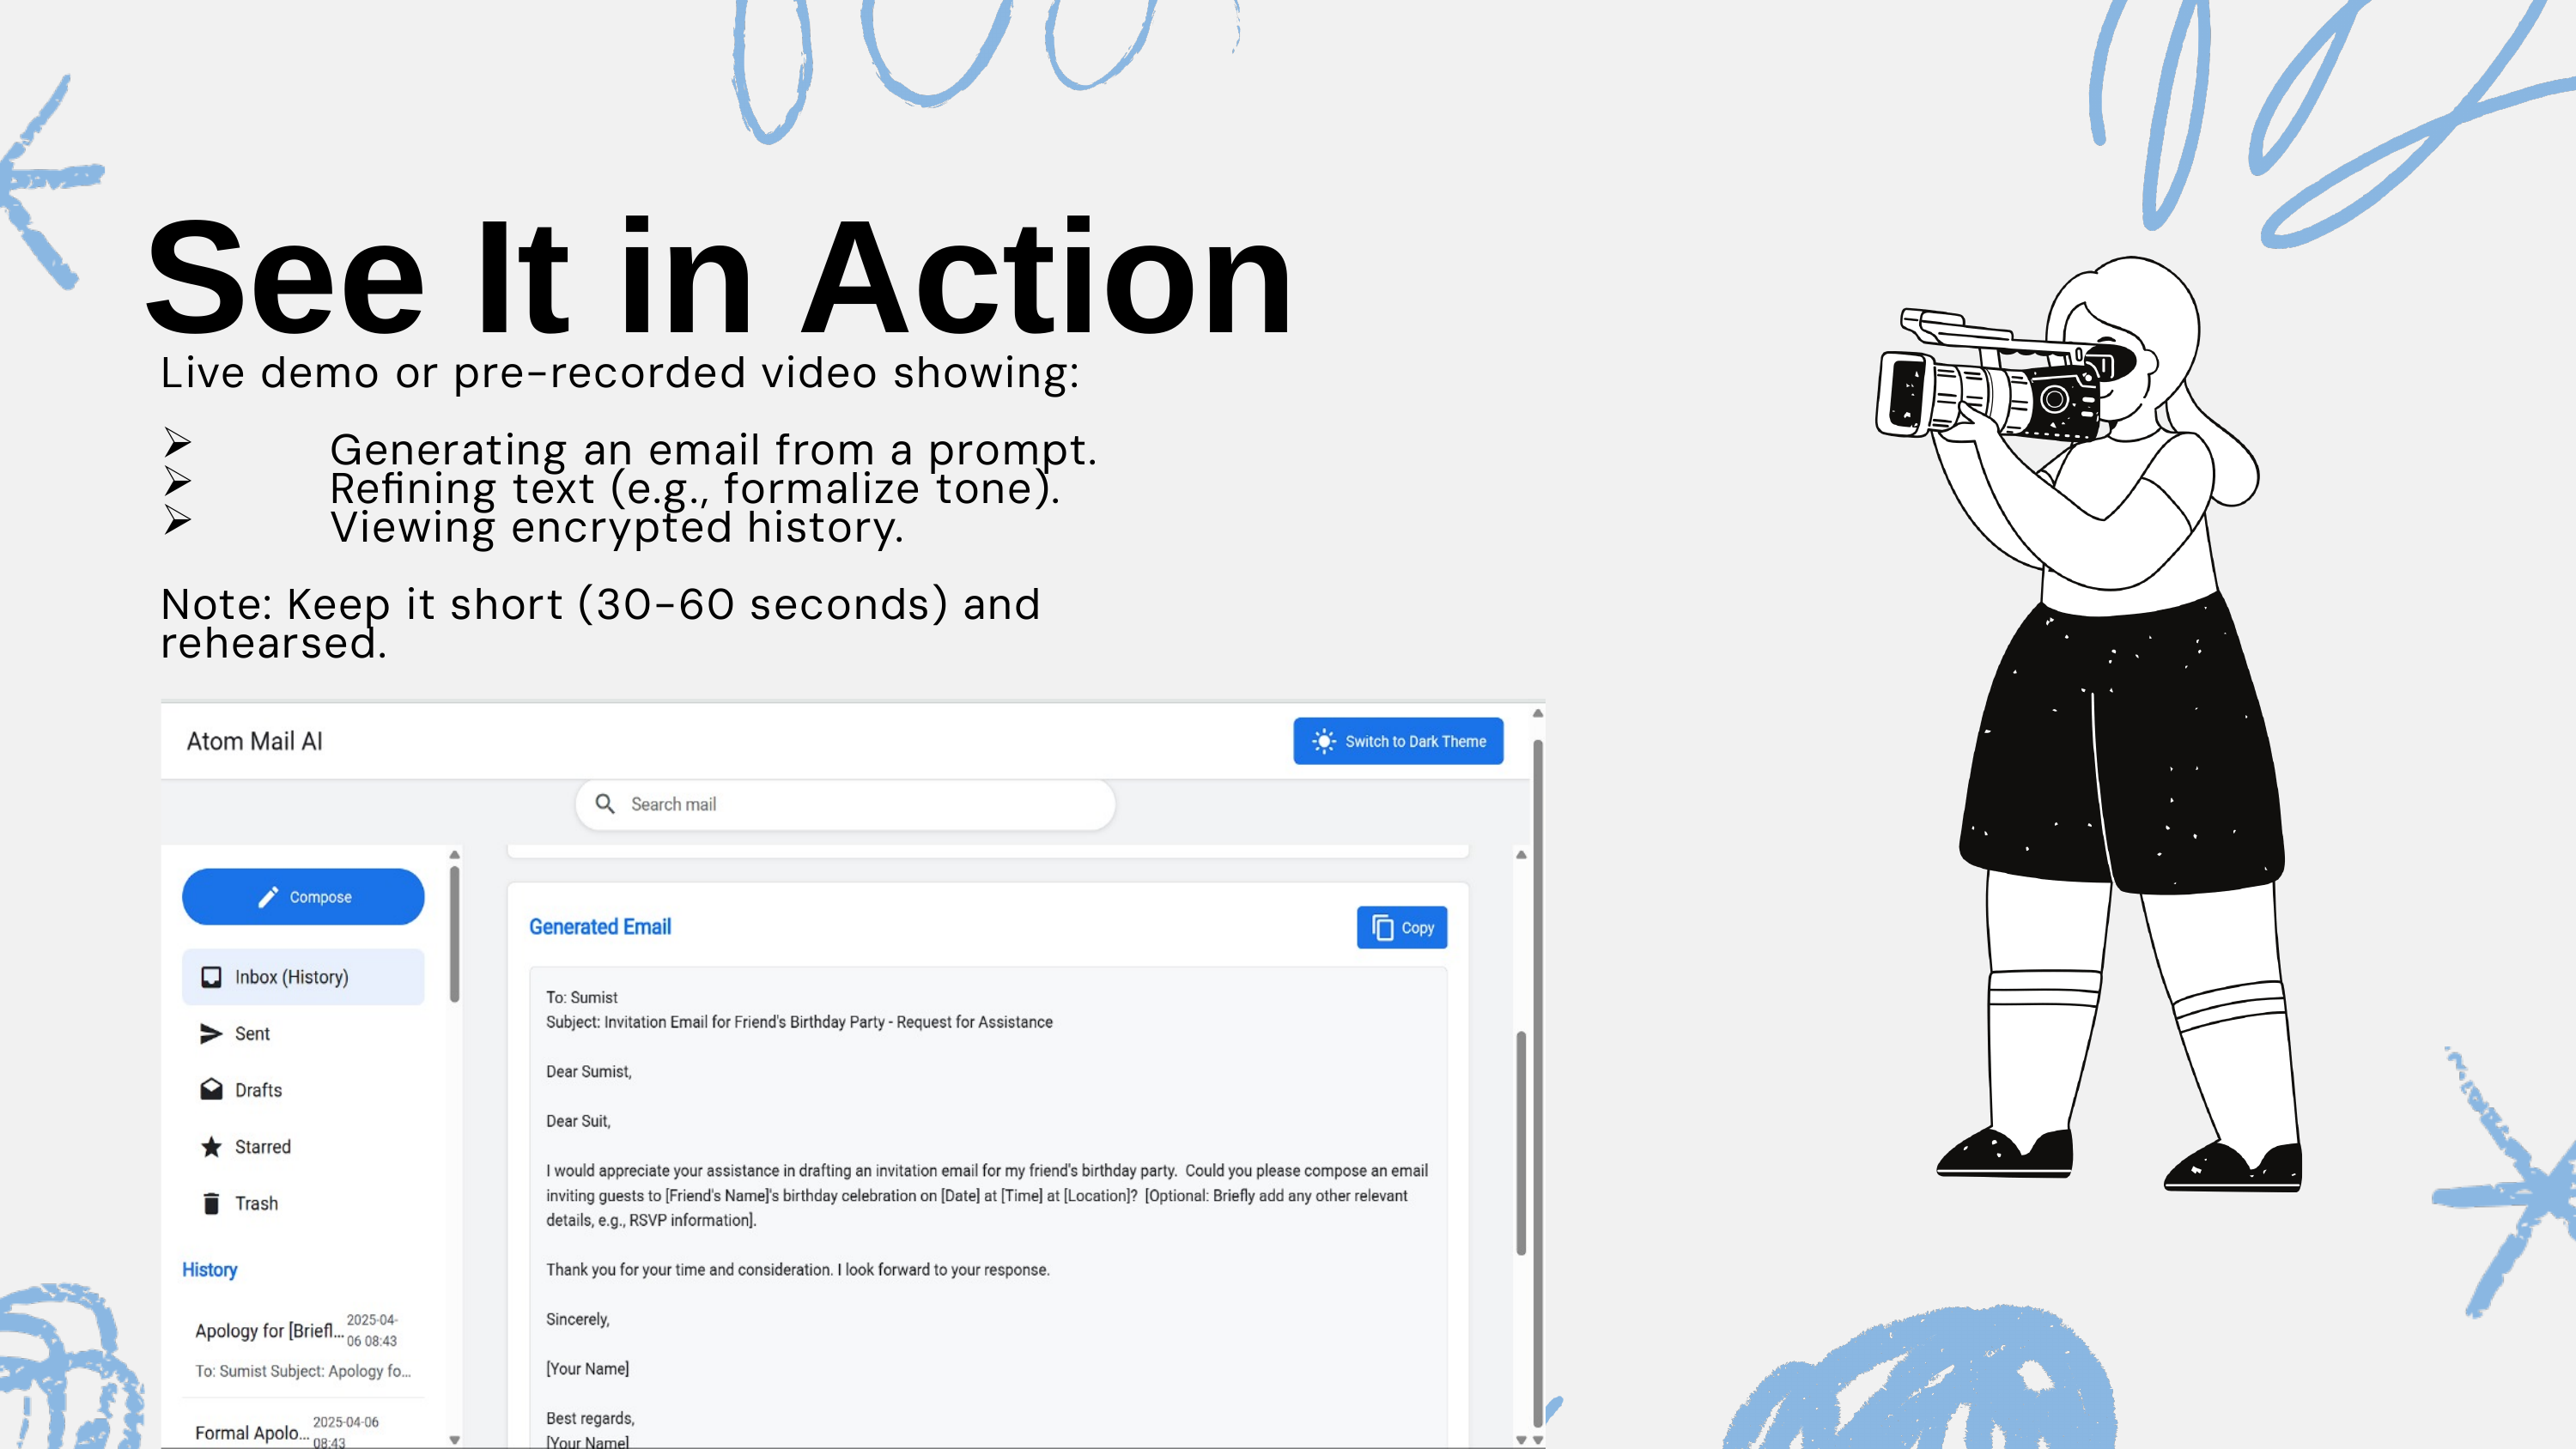

See It in Action

Live demo or pre-recorded video showing:

	Generating an email from a prompt.
	Refining text (e.g., formalize tone).
	Viewing encrypted history.

Note: Keep it short (30-60 seconds) and rehearsed.